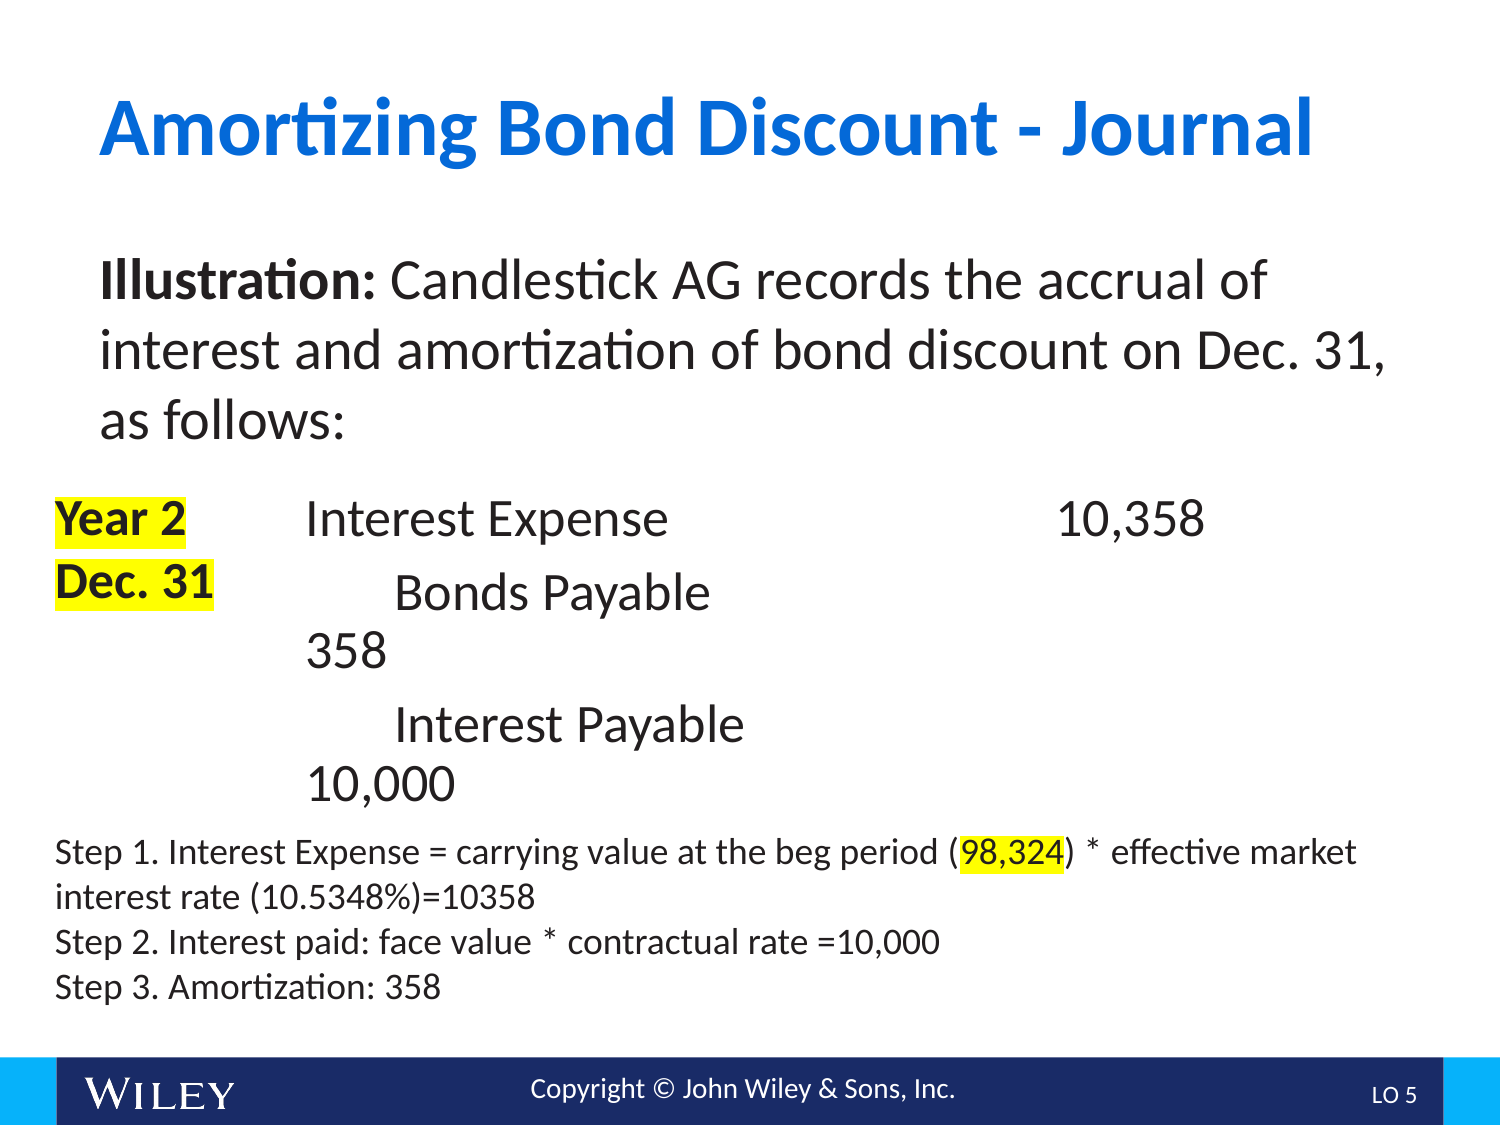

# Amortizing Bond Discount - Journal
Illustration: Candlestick AG records the accrual of interest and amortization of bond discount on Dec. 31, as follows:
Year 2 Dec. 31
Interest Expense			10,358
Bonds Payable					      358
Interest Payable					 10,000
Step 1. Interest Expense = carrying value at the beg period (98,324) * effective market interest rate (10.5348%)=10358
Step 2. Interest paid: face value * contractual rate =10,000
Step 3. Amortization: 358
L O 5